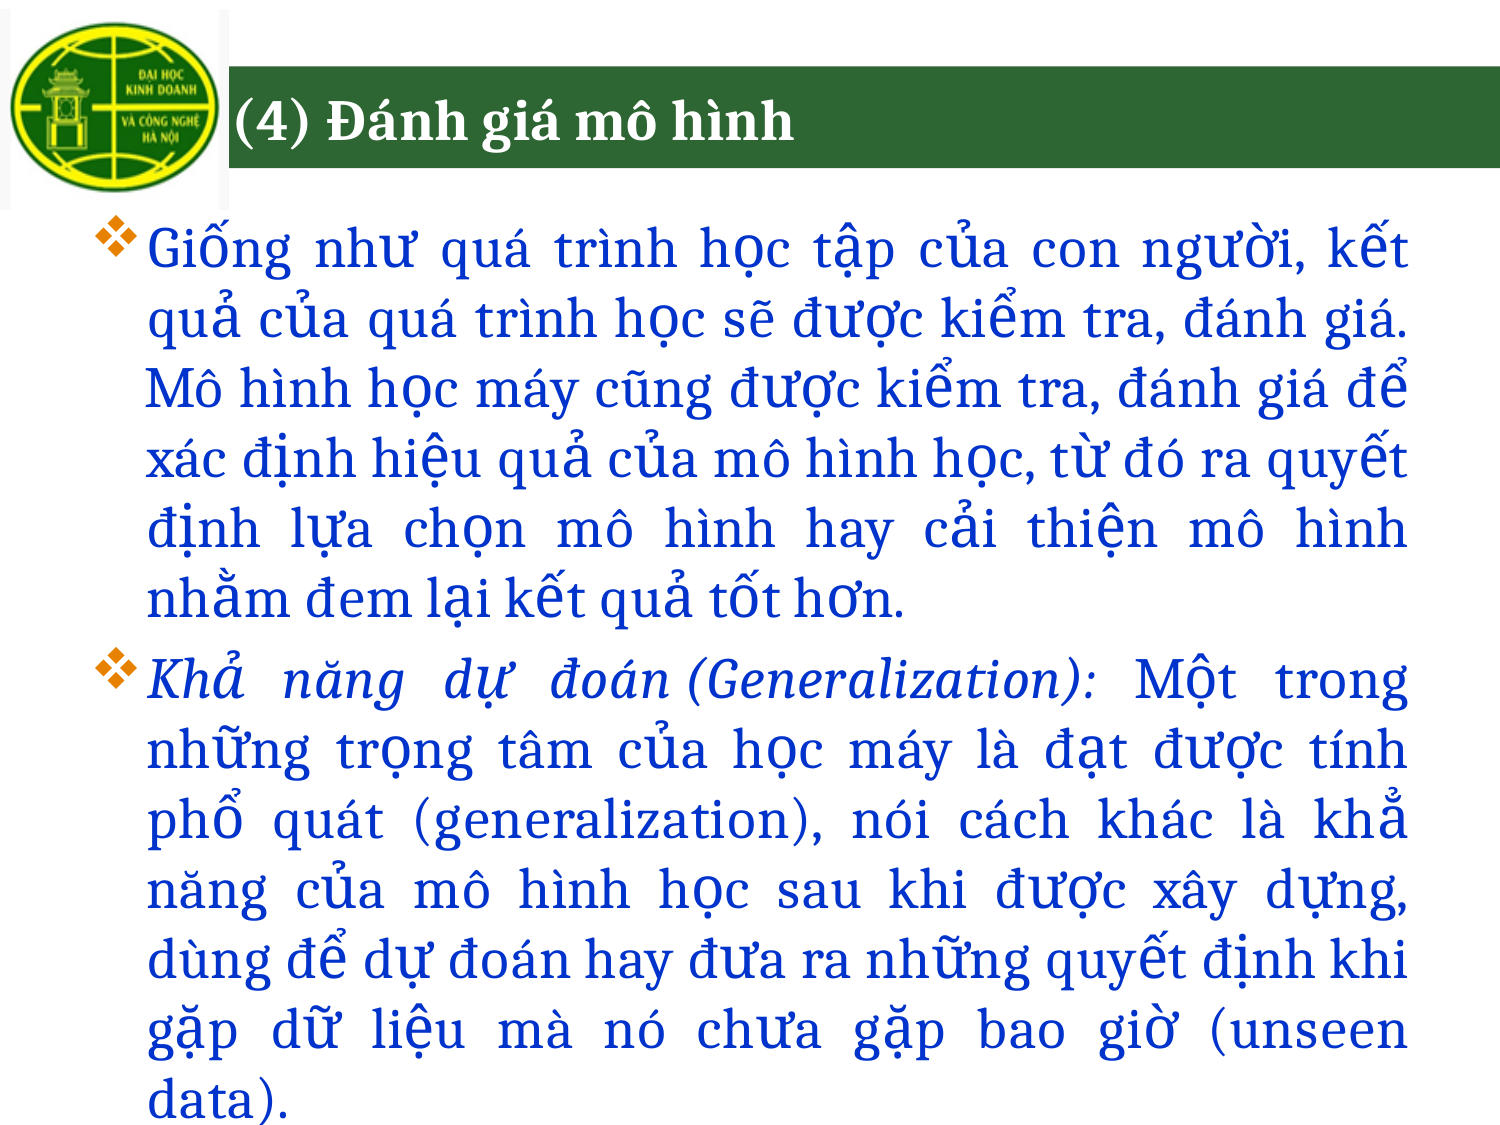

# (4) Đánh giá mô hình
Giống như quá trình học tập của con người, kết quả của quá trình học sẽ được kiểm tra, đánh giá. Mô hình học máy cũng được kiểm tra, đánh giá để xác định hiệu quả của mô hình học, từ đó ra quyết định lựa chọn mô hình hay cải thiện mô hình nhằm đem lại kết quả tốt hơn.
Khả năng dự đoán (Generalization): Một trong những trọng tâm của học máy là đạt được tính phổ quát (generalization), nói cách khác là khẳ năng của mô hình học sau khi được xây dựng, dùng để dự đoán hay đưa ra những quyết định khi gặp dữ liệu mà nó chưa gặp bao giờ (unseen data).